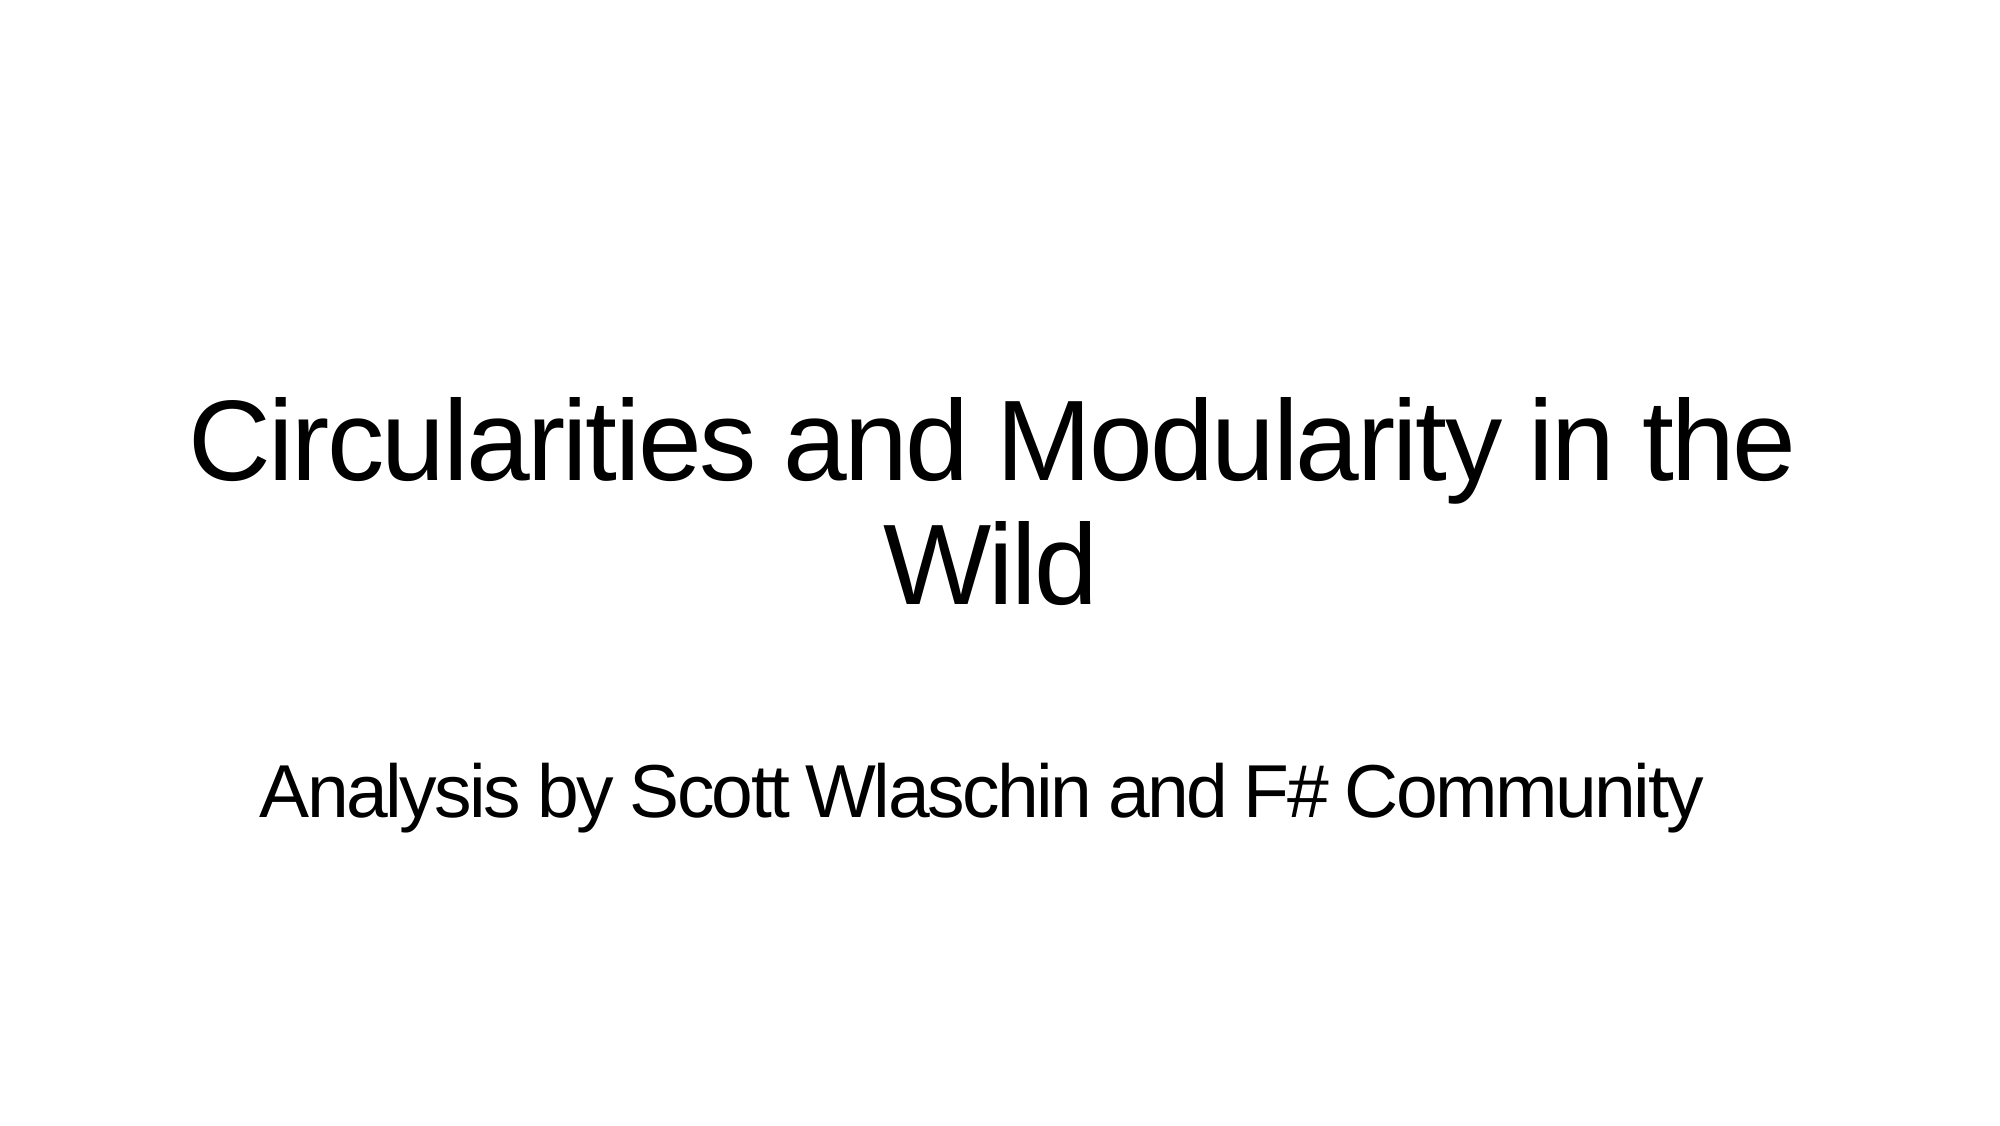

# Circularities and Modularity in the Wild Analysis by Scott Wlaschin and F# Community